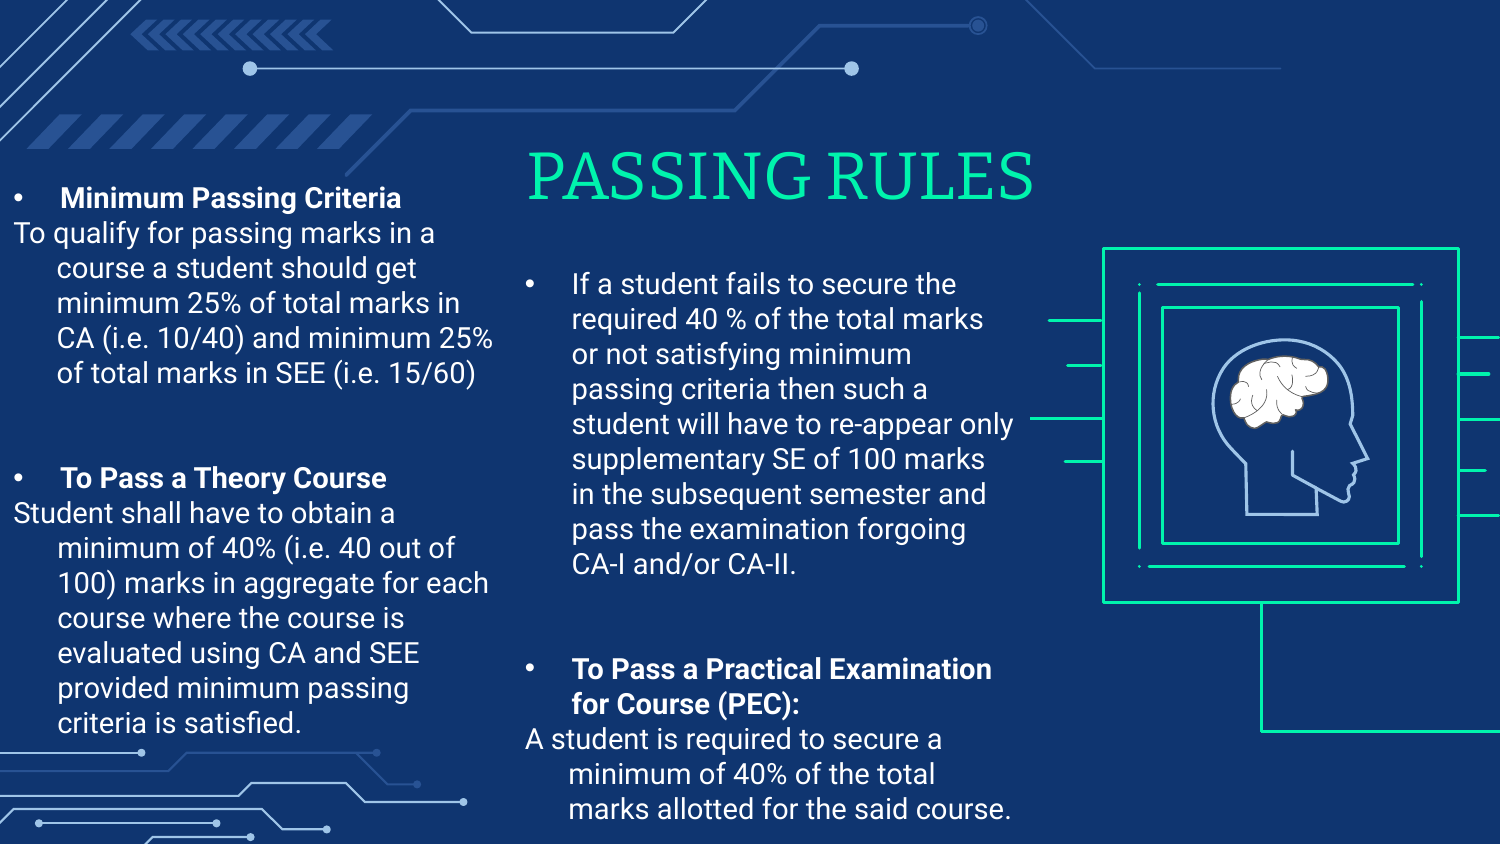

# PASSING RULES

Minimum Passing Criteria
To qualify for passing marks in a course a student should get minimum 25% of total marks in CA (i.e. 10/40) and minimum 25% of total marks in SEE (i.e. 15/60)

To Pass a Theory Course
Student shall have to obtain a minimum of 40% (i.e. 40 out of 100) marks in aggregate for each course where the course is evaluated using CA and SEE provided minimum passing criteria is satisfied.

If a student fails to secure the required 40 % of the total marks or not satisfying minimum passing criteria then such a student will have to re-appear only supplementary SE of 100 marks in the subsequent semester and pass the examination forgoing CA-I and/or CA-II.

To Pass a Practical Examination for Course (PEC):
A student is required to secure a minimum of 40% of the total marks allotted for the said course.